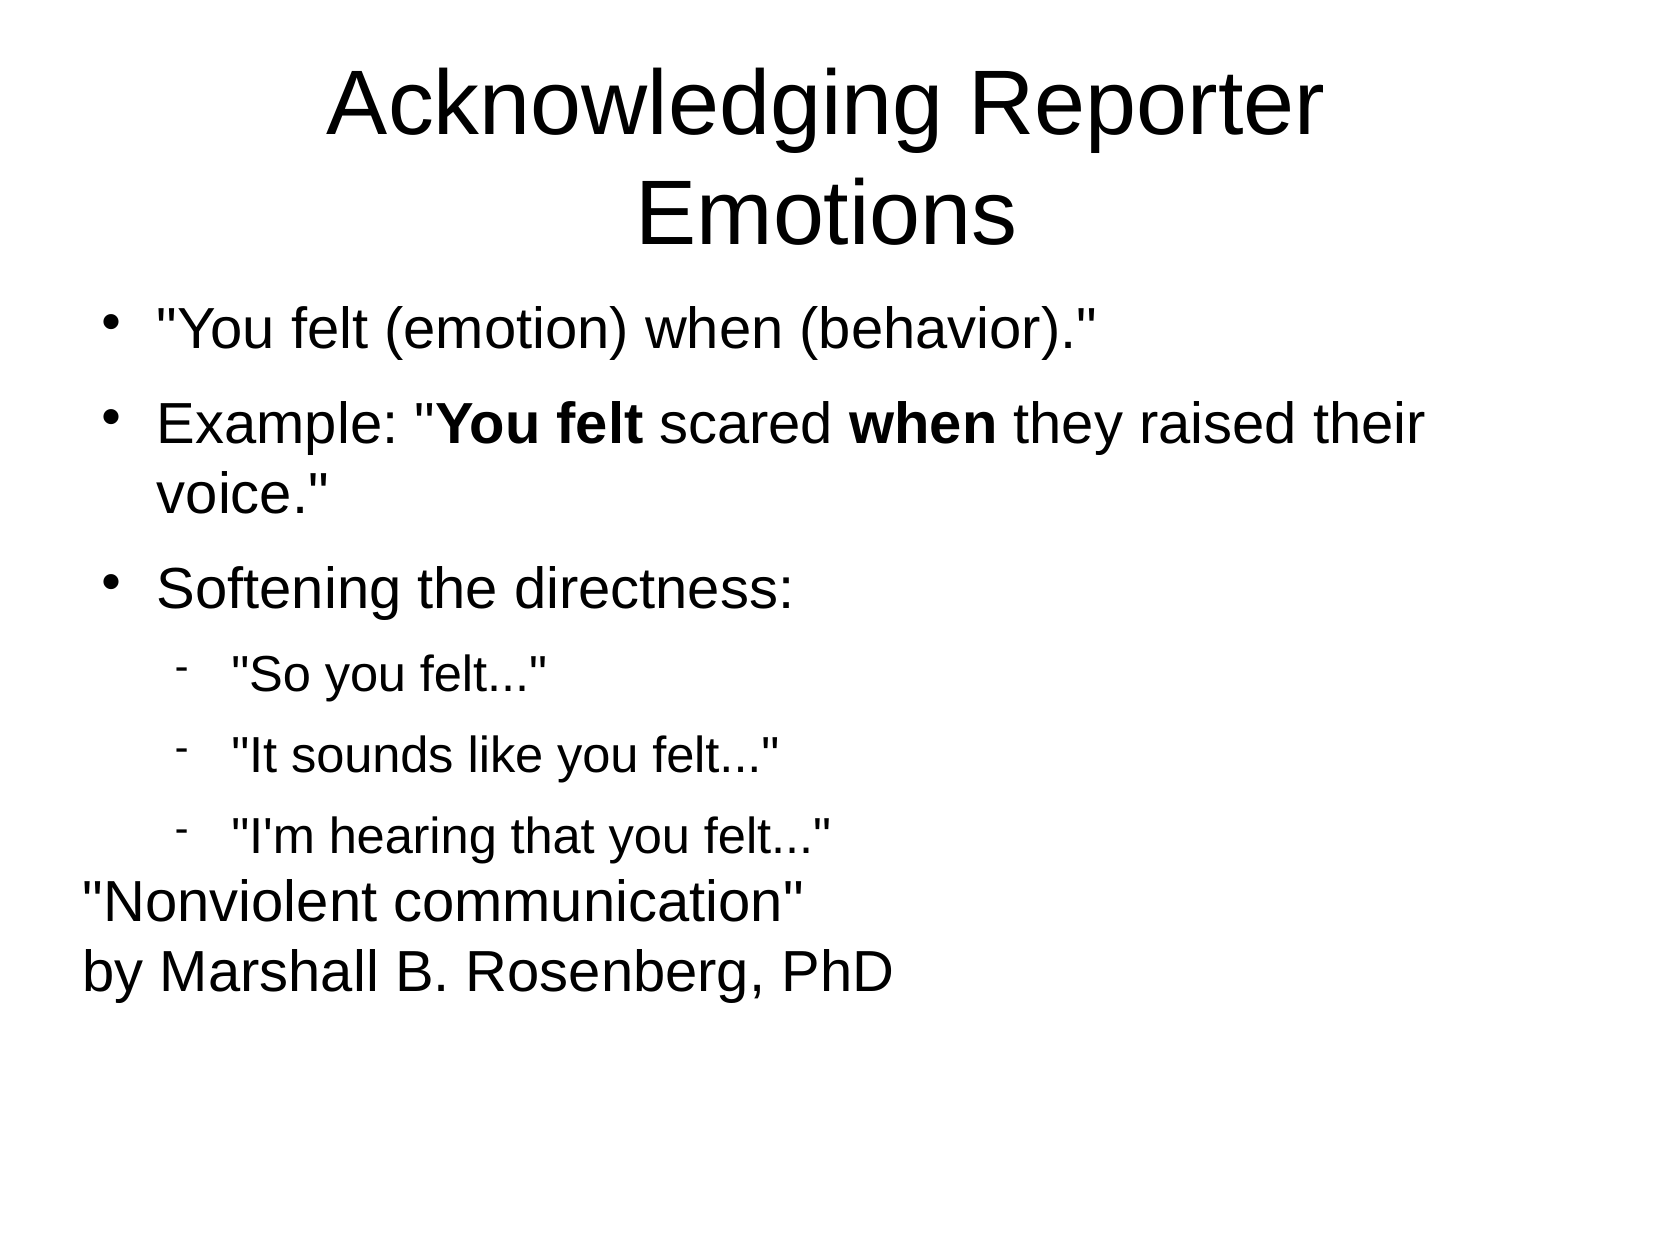

Acknowledging Reporter
Emotions
"You felt (emotion) when (behavior)."
Example: "You felt scared when they raised their voice."
Softening the directness:
"So you felt..."
"It sounds like you felt..."
"I'm hearing that you felt..."
"Nonviolent communication"
by Marshall B. Rosenberg, PhD